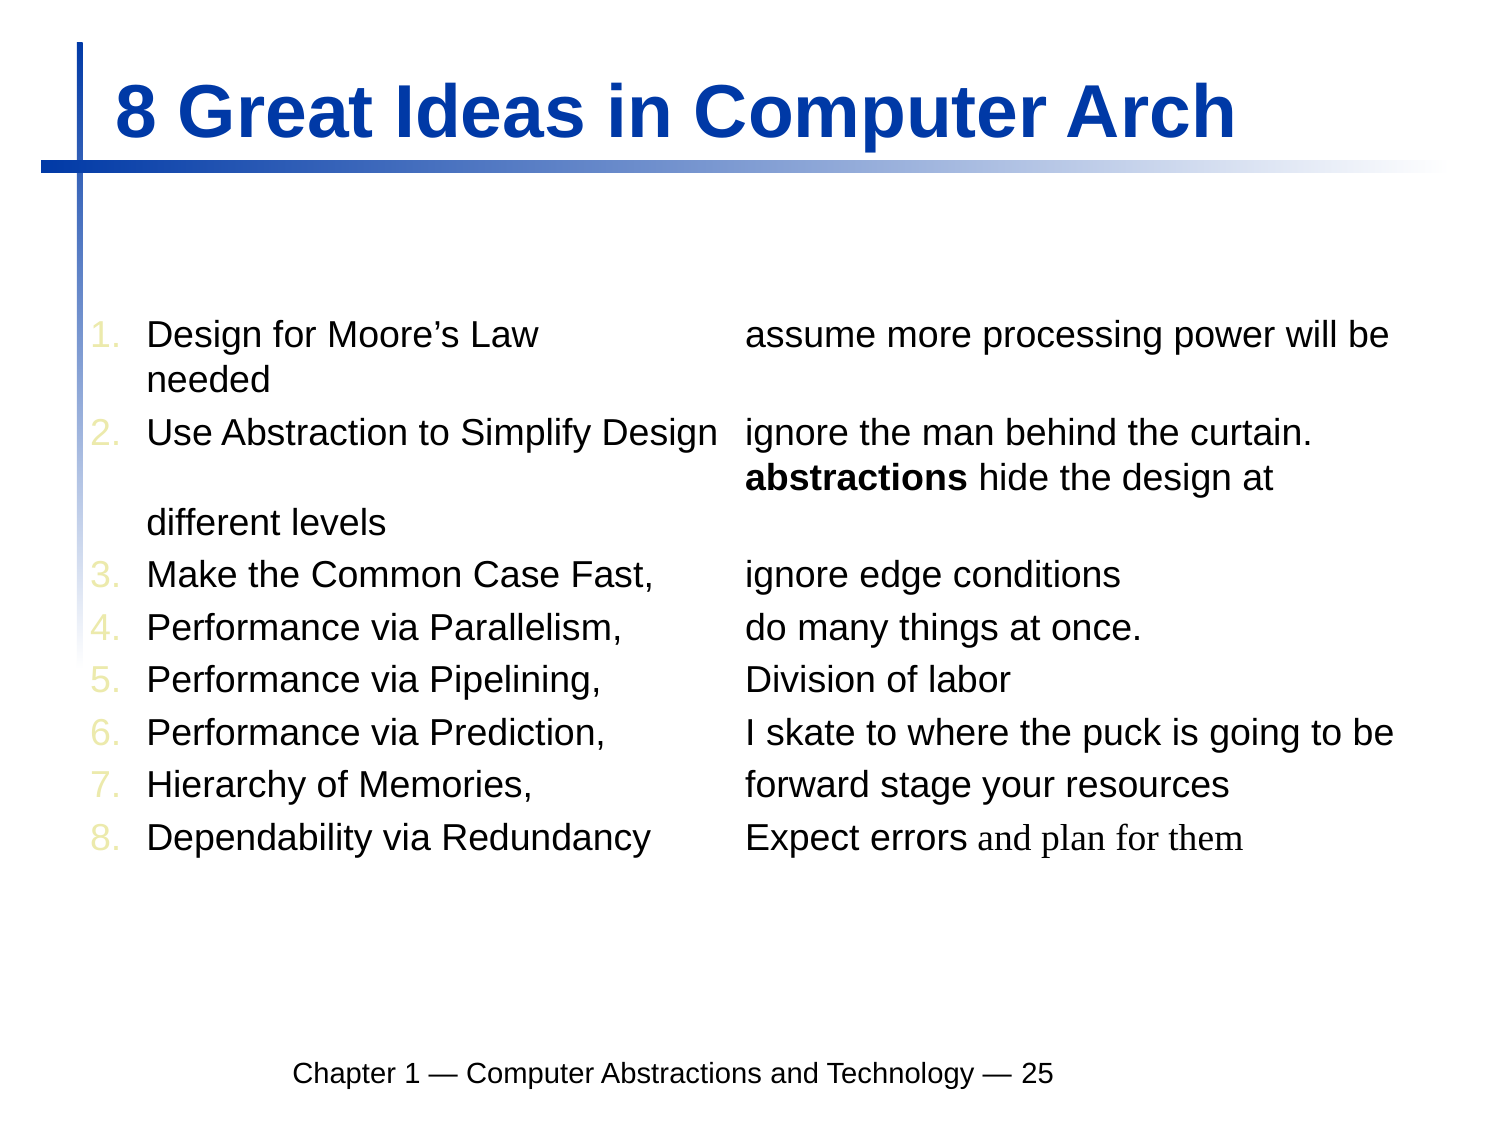

# 8 Great Ideas in Computer Arch
Design for Moore’s Law	assume more processing power will be needed
Use Abstraction to Simplify Design	ignore the man behind the curtain.
	abstractions hide the design at different levels
Make the Common Case Fast,	ignore edge conditions
Performance via Parallelism,	do many things at once.
Performance via Pipelining,	Division of labor
Performance via Prediction,	I skate to where the puck is going to be
Hierarchy of Memories,	forward stage your resources
Dependability via Redundancy	Expect errors and plan for them

Chapter 1 — Computer Abstractions and Technology — 25